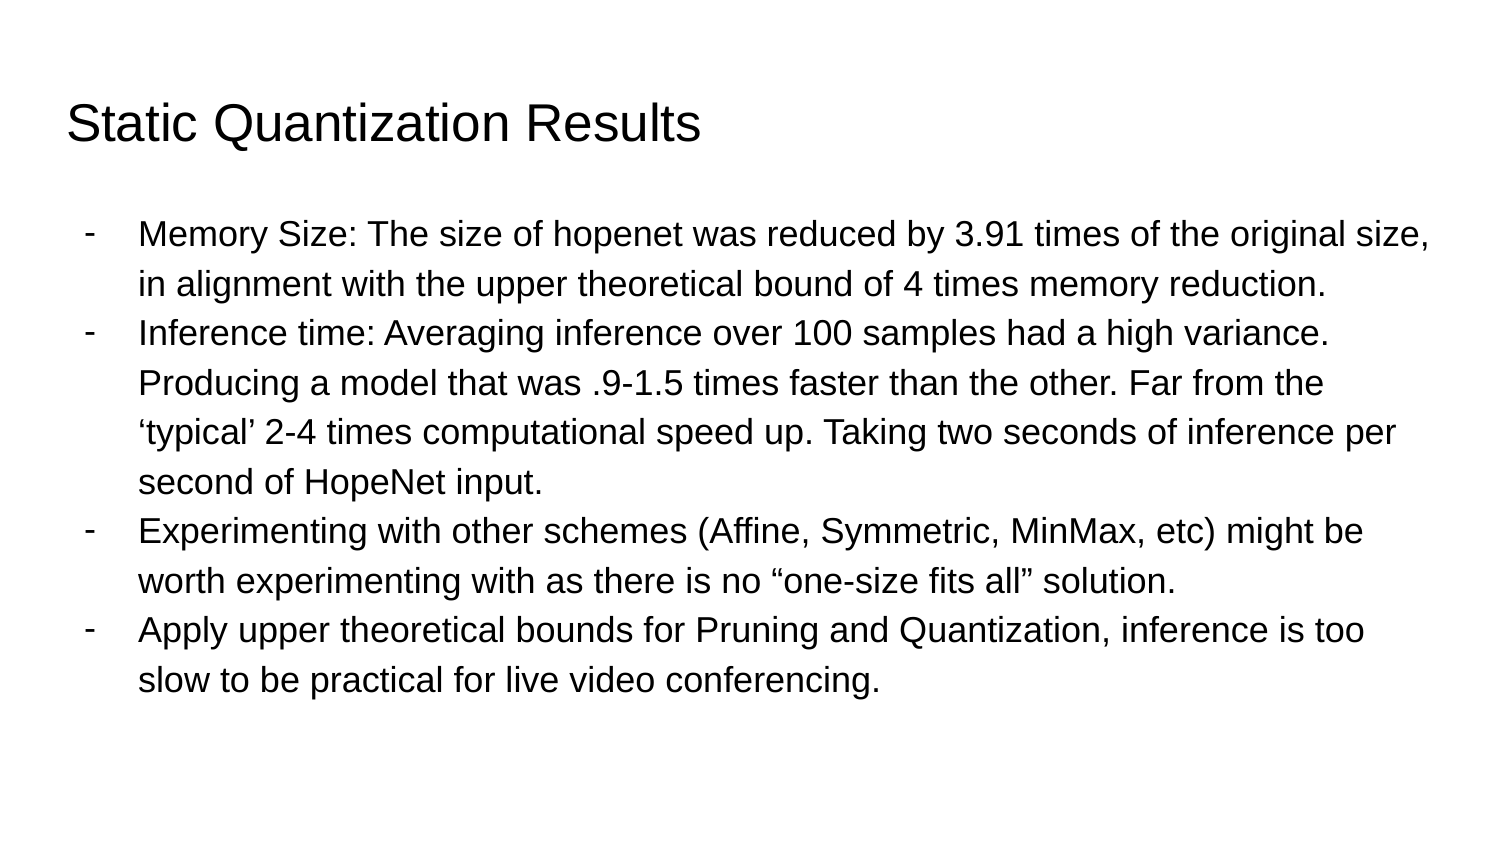

# Static Quantization Results
Memory Size: The size of hopenet was reduced by 3.91 times of the original size, in alignment with the upper theoretical bound of 4 times memory reduction.
Inference time: Averaging inference over 100 samples had a high variance. Producing a model that was .9-1.5 times faster than the other. Far from the ‘typical’ 2-4 times computational speed up. Taking two seconds of inference per second of HopeNet input.
Experimenting with other schemes (Affine, Symmetric, MinMax, etc) might be worth experimenting with as there is no “one-size fits all” solution.
Apply upper theoretical bounds for Pruning and Quantization, inference is too slow to be practical for live video conferencing.